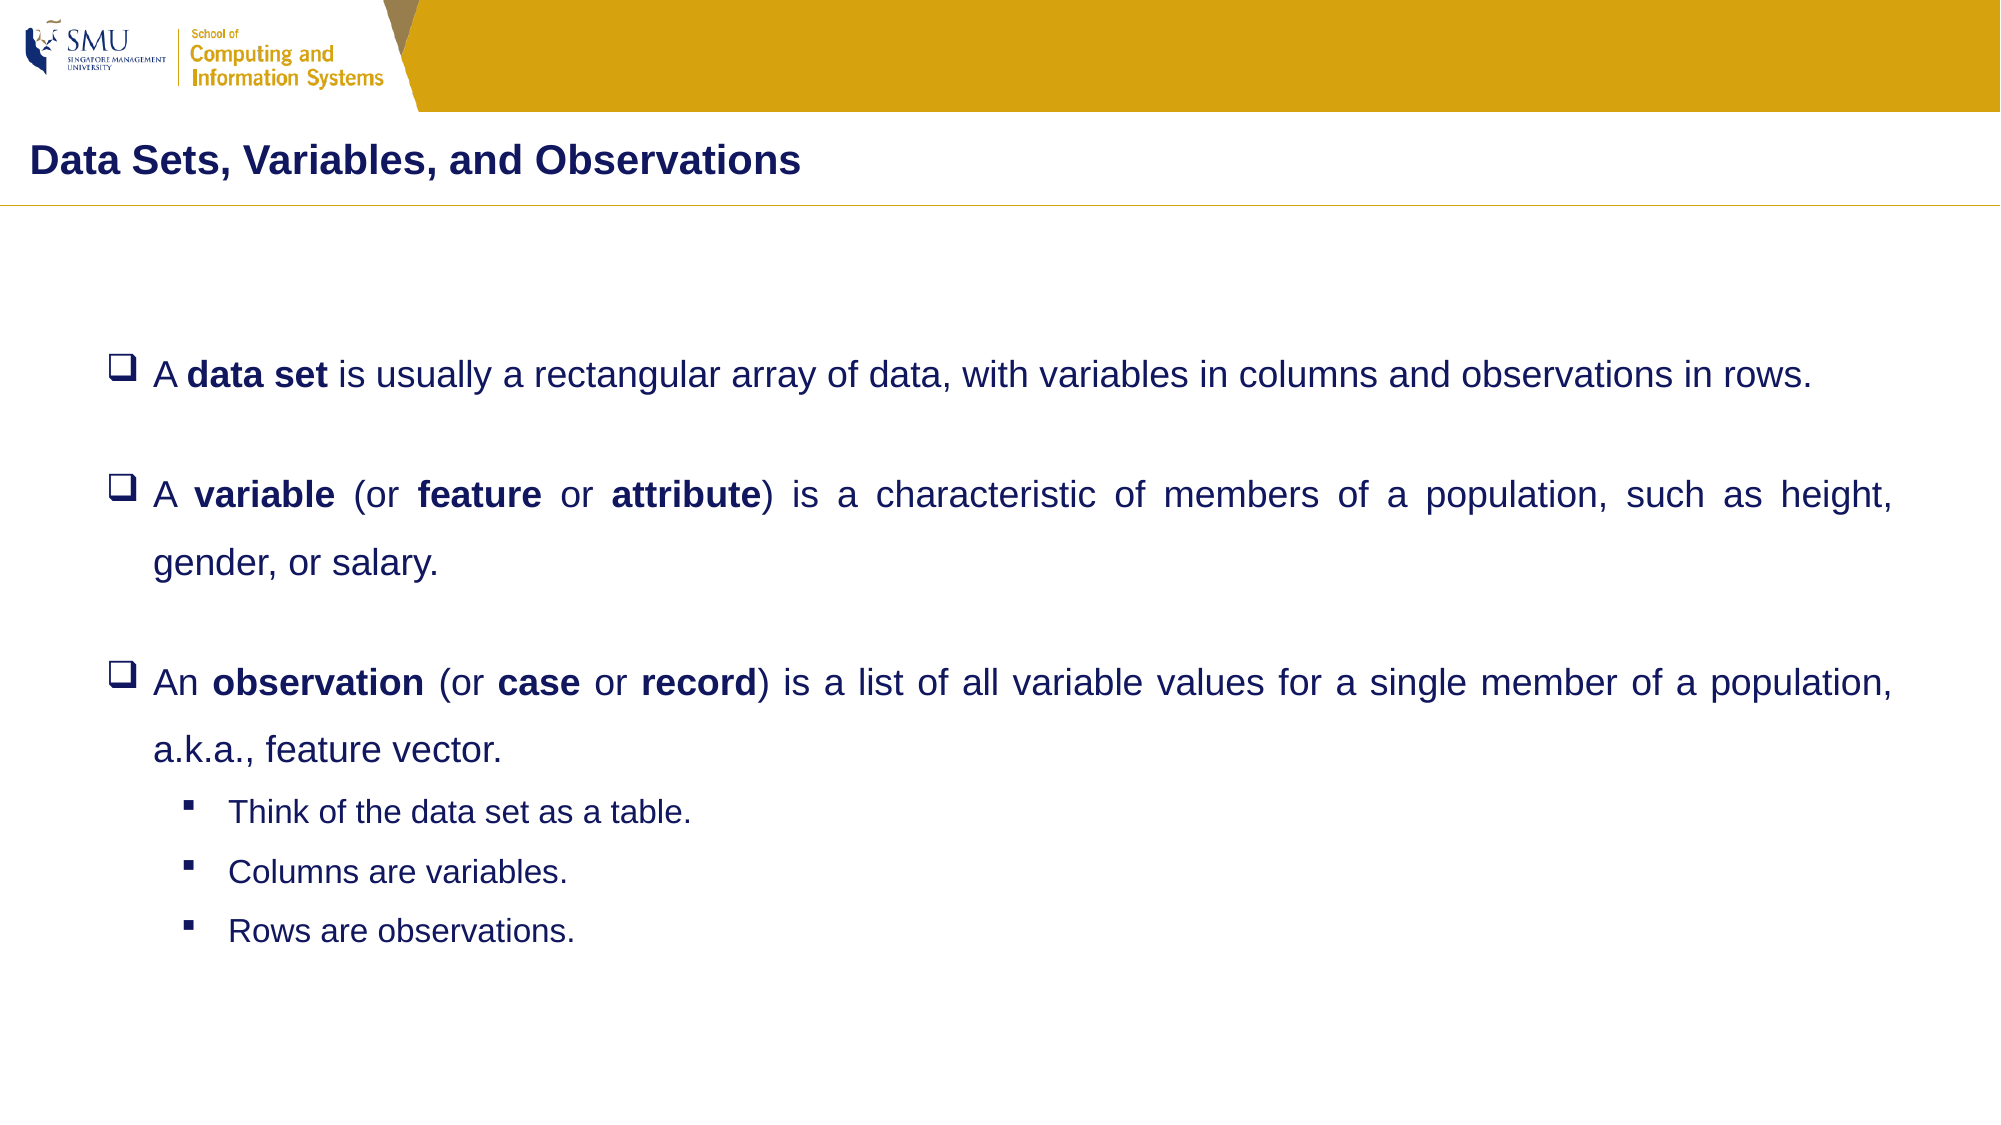

Data Sets, Variables, and Observations
A data set is usually a rectangular array of data, with variables in columns and observations in rows.

A variable (or feature or attribute) is a characteristic of members of a population, such as height, gender, or salary.

An observation (or case or record) is a list of all variable values for a single member of a population, a.k.a., feature vector.
Think of the data set as a table.
Columns are variables.
Rows are observations.